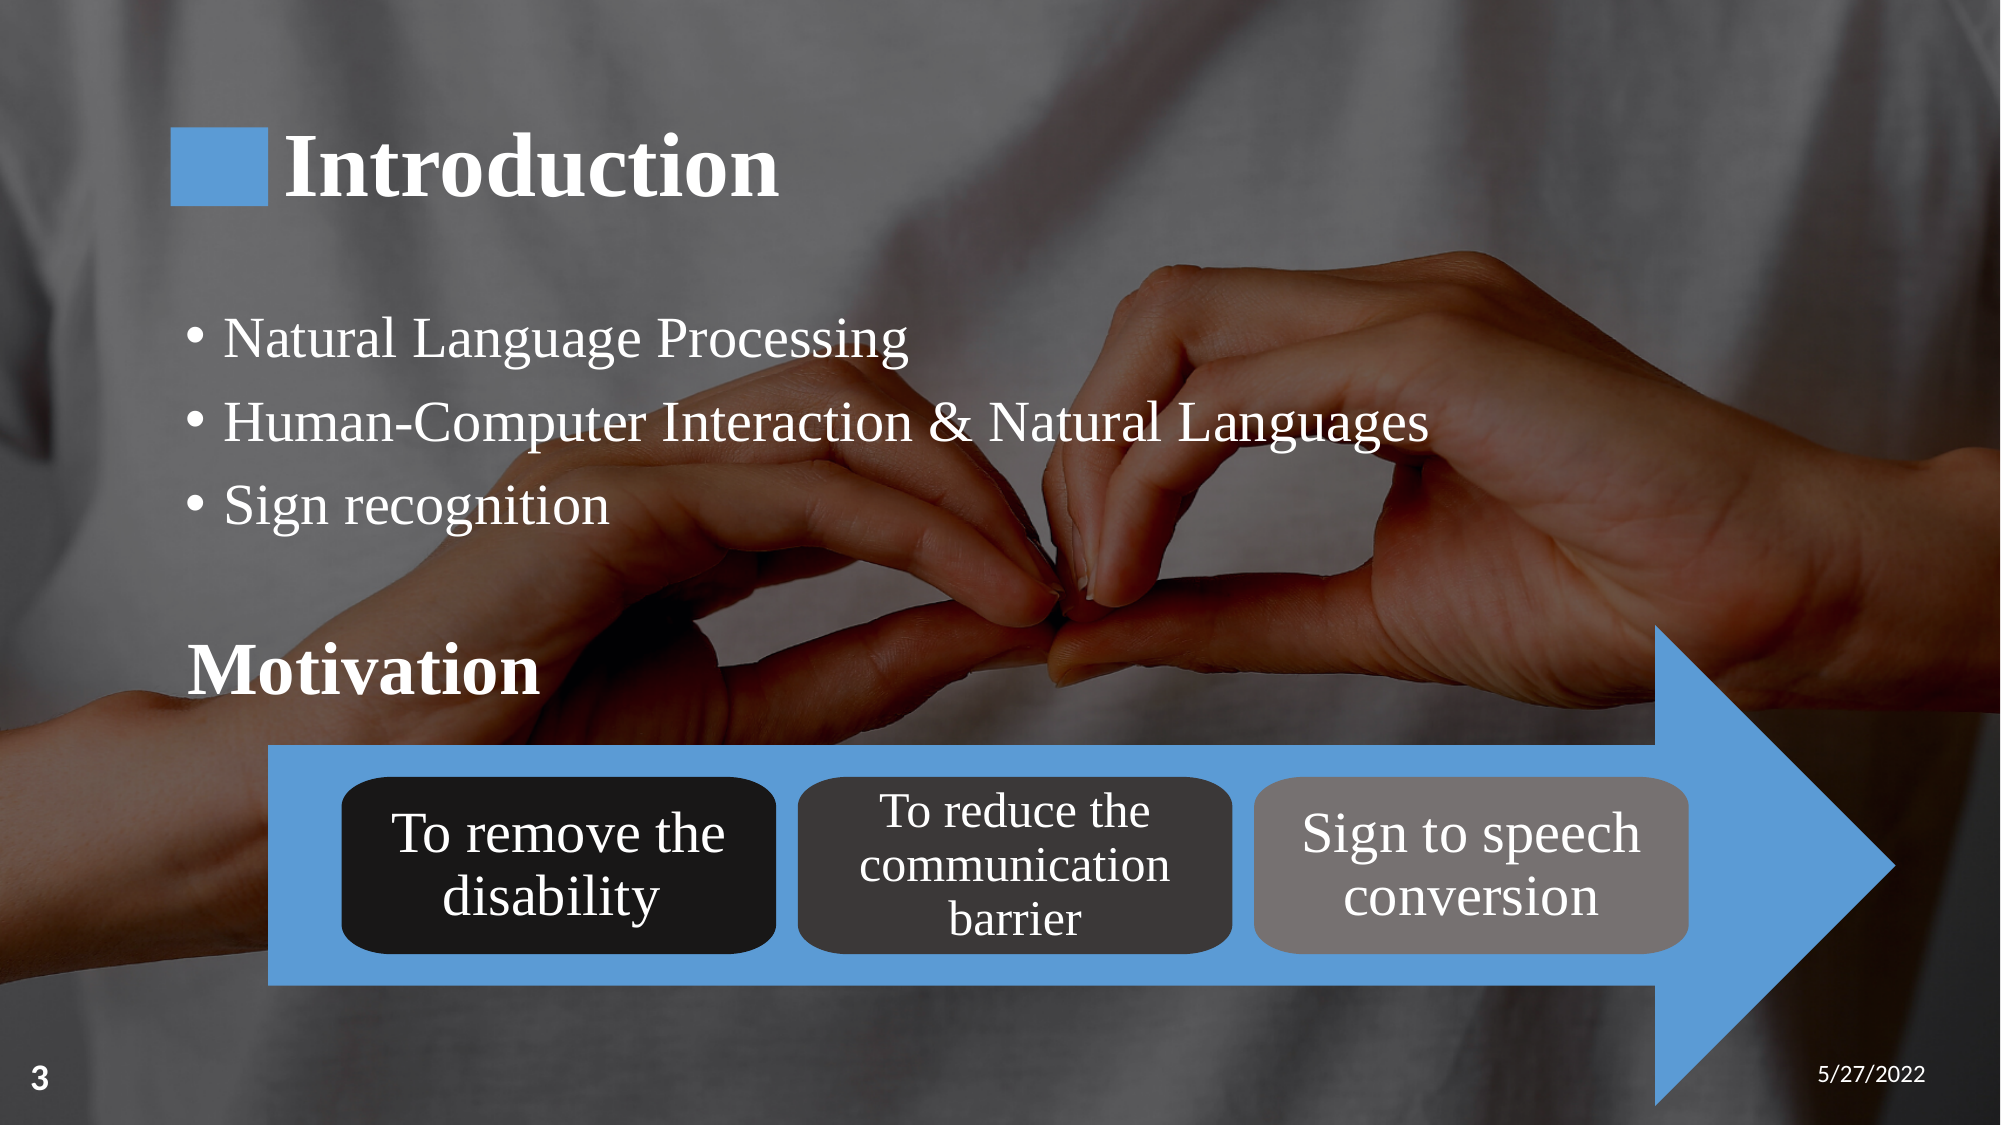

# Introduction

Natural Language Processing
Human-Computer Interaction & Natural Languages
Sign recognition

Motivation

To remove the disability
To reduce the communication barrier
Sign to speech conversion
5/27/2022
3